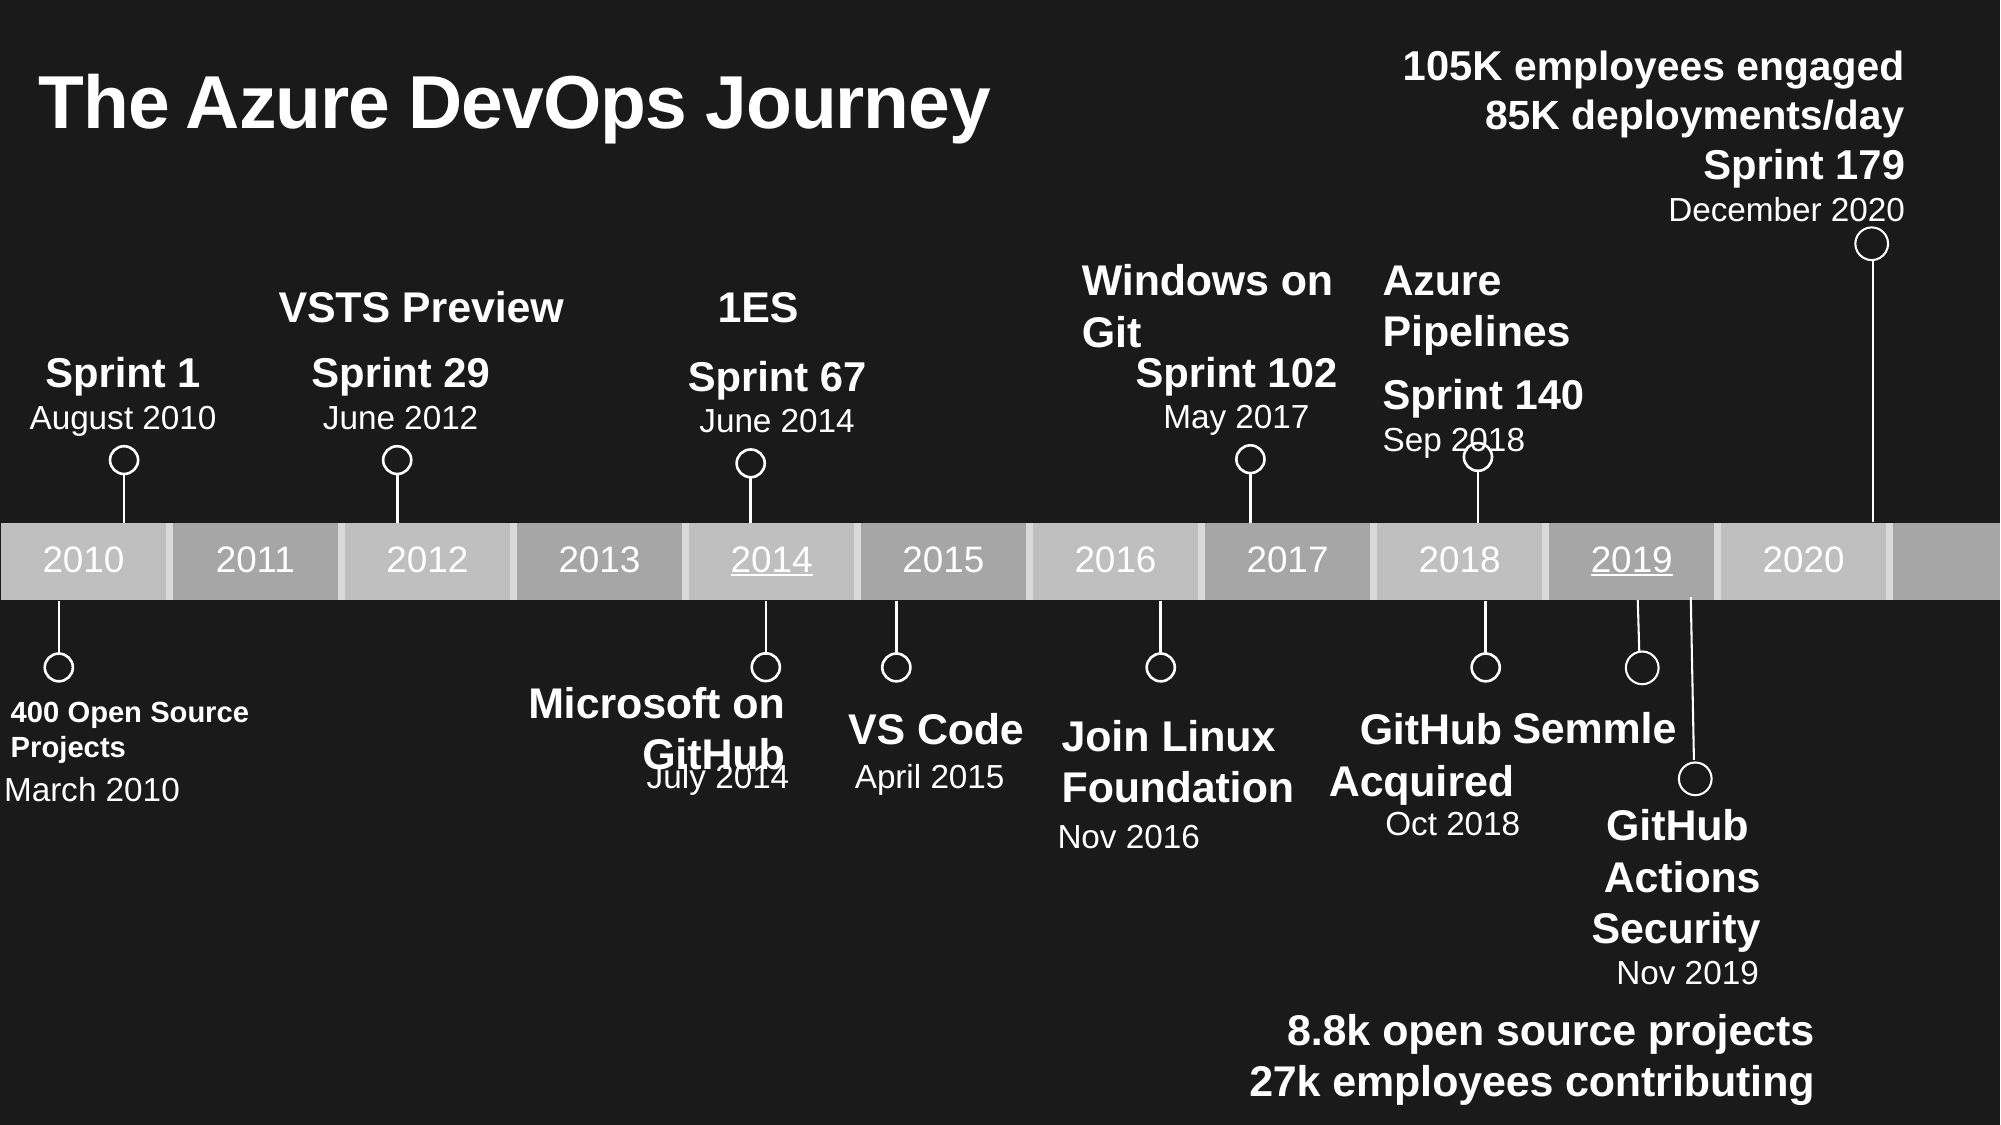

105K employees engaged
85K deployments/day
Sprint 179
December 2020
# The Azure DevOps Journey

Windows on Git
Sprint 102
May 2017

VSTS Preview
Sprint 29
June 2012

1ES
Sprint 67
June 2014

Azure Pipelines
Sprint 140
Sep 2018

Sprint 1
August 2010

2010
2011
2012
2013
2014
2015
2016
2017
2018
2019
2020

GitHub
Actions
Security
Nov 2019

Microsoft on GitHub
July 2014

400 Open Source Projects
March 2010

VS Code
April 2015

Join Linux
Foundation
Nov 2016

Semmle
GitHub
Acquired
Oct 2018

8.8k open source projects
27k employees contributing